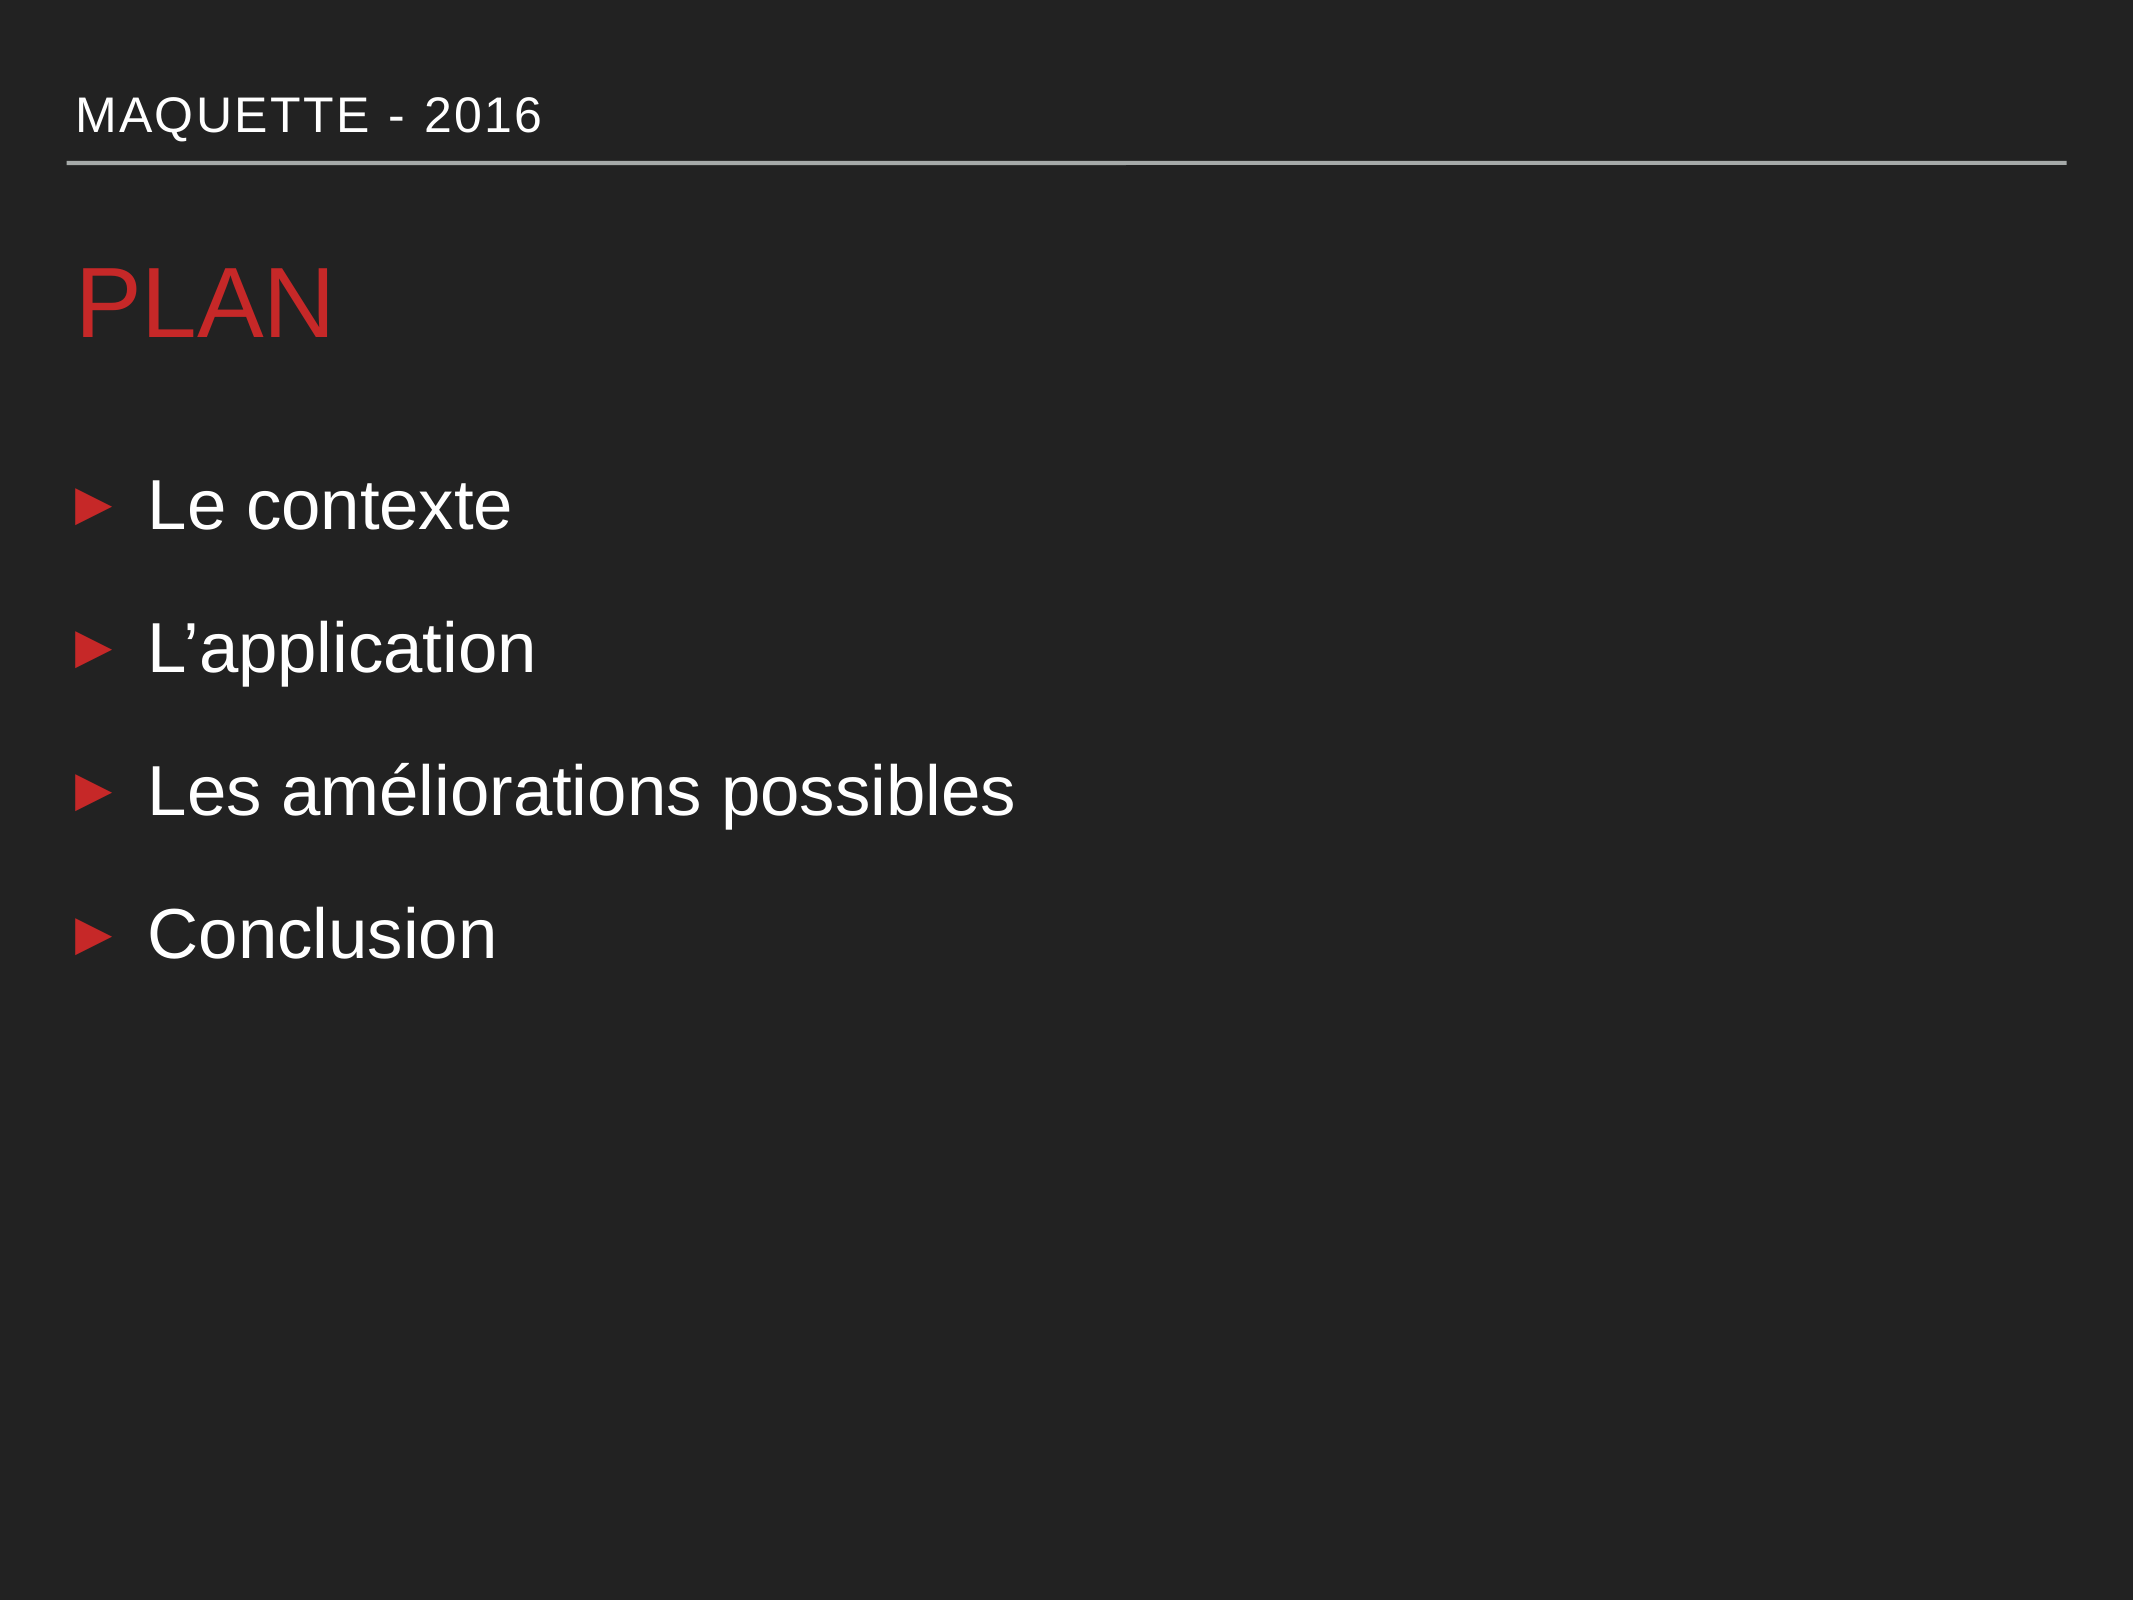

2
Maquette - 2016
# Plan
Le contexte
L’application
Les améliorations possibles
Conclusion